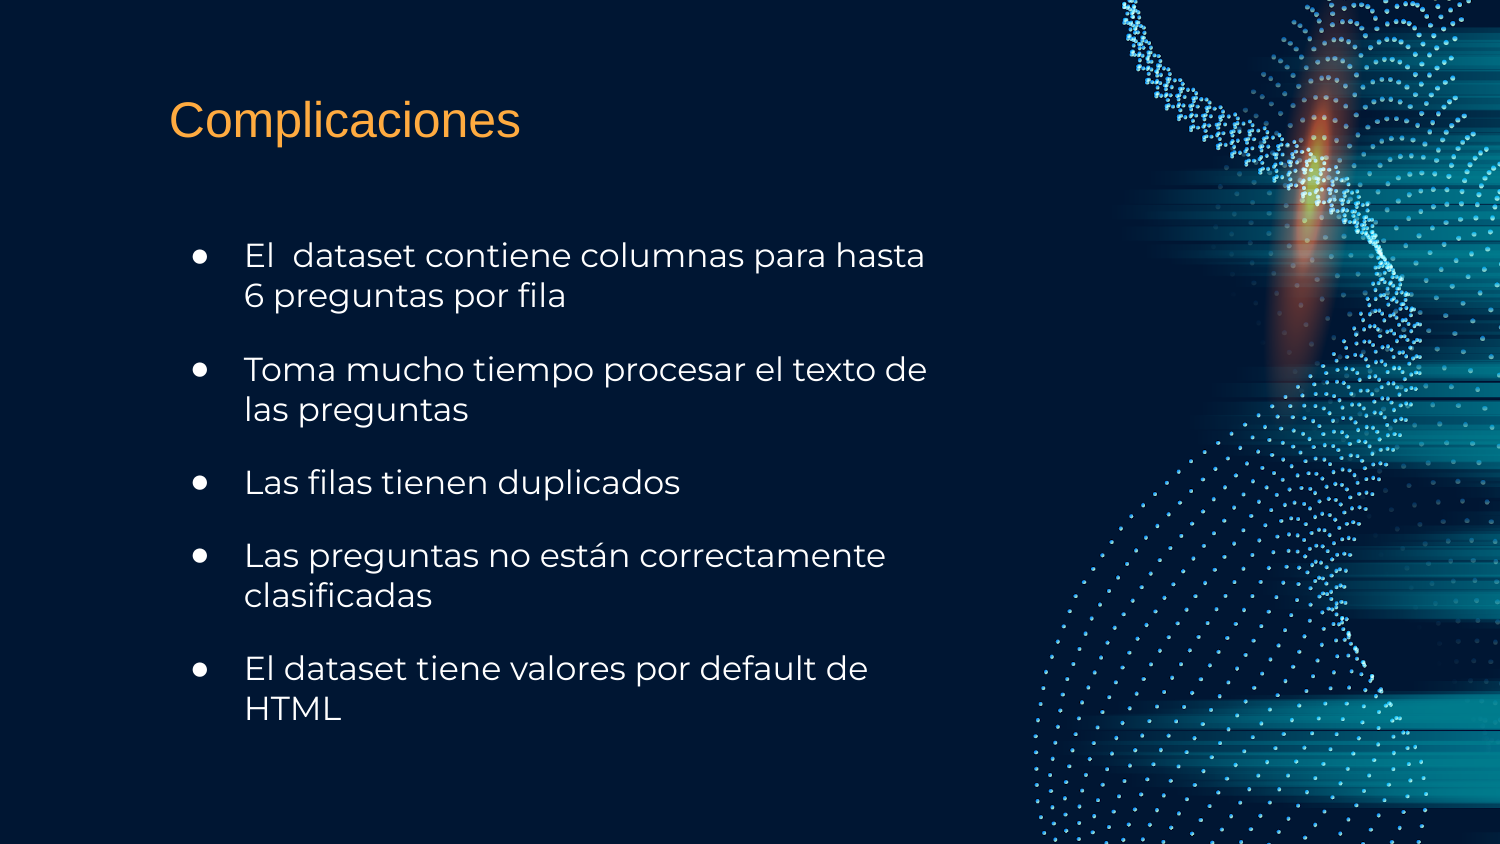

# Complicaciones
El  dataset contiene columnas para hasta 6 preguntas por fila
Toma mucho tiempo procesar el texto de las preguntas
Las filas tienen duplicados
Las preguntas no están correctamente clasificadas
El dataset tiene valores por default de HTML